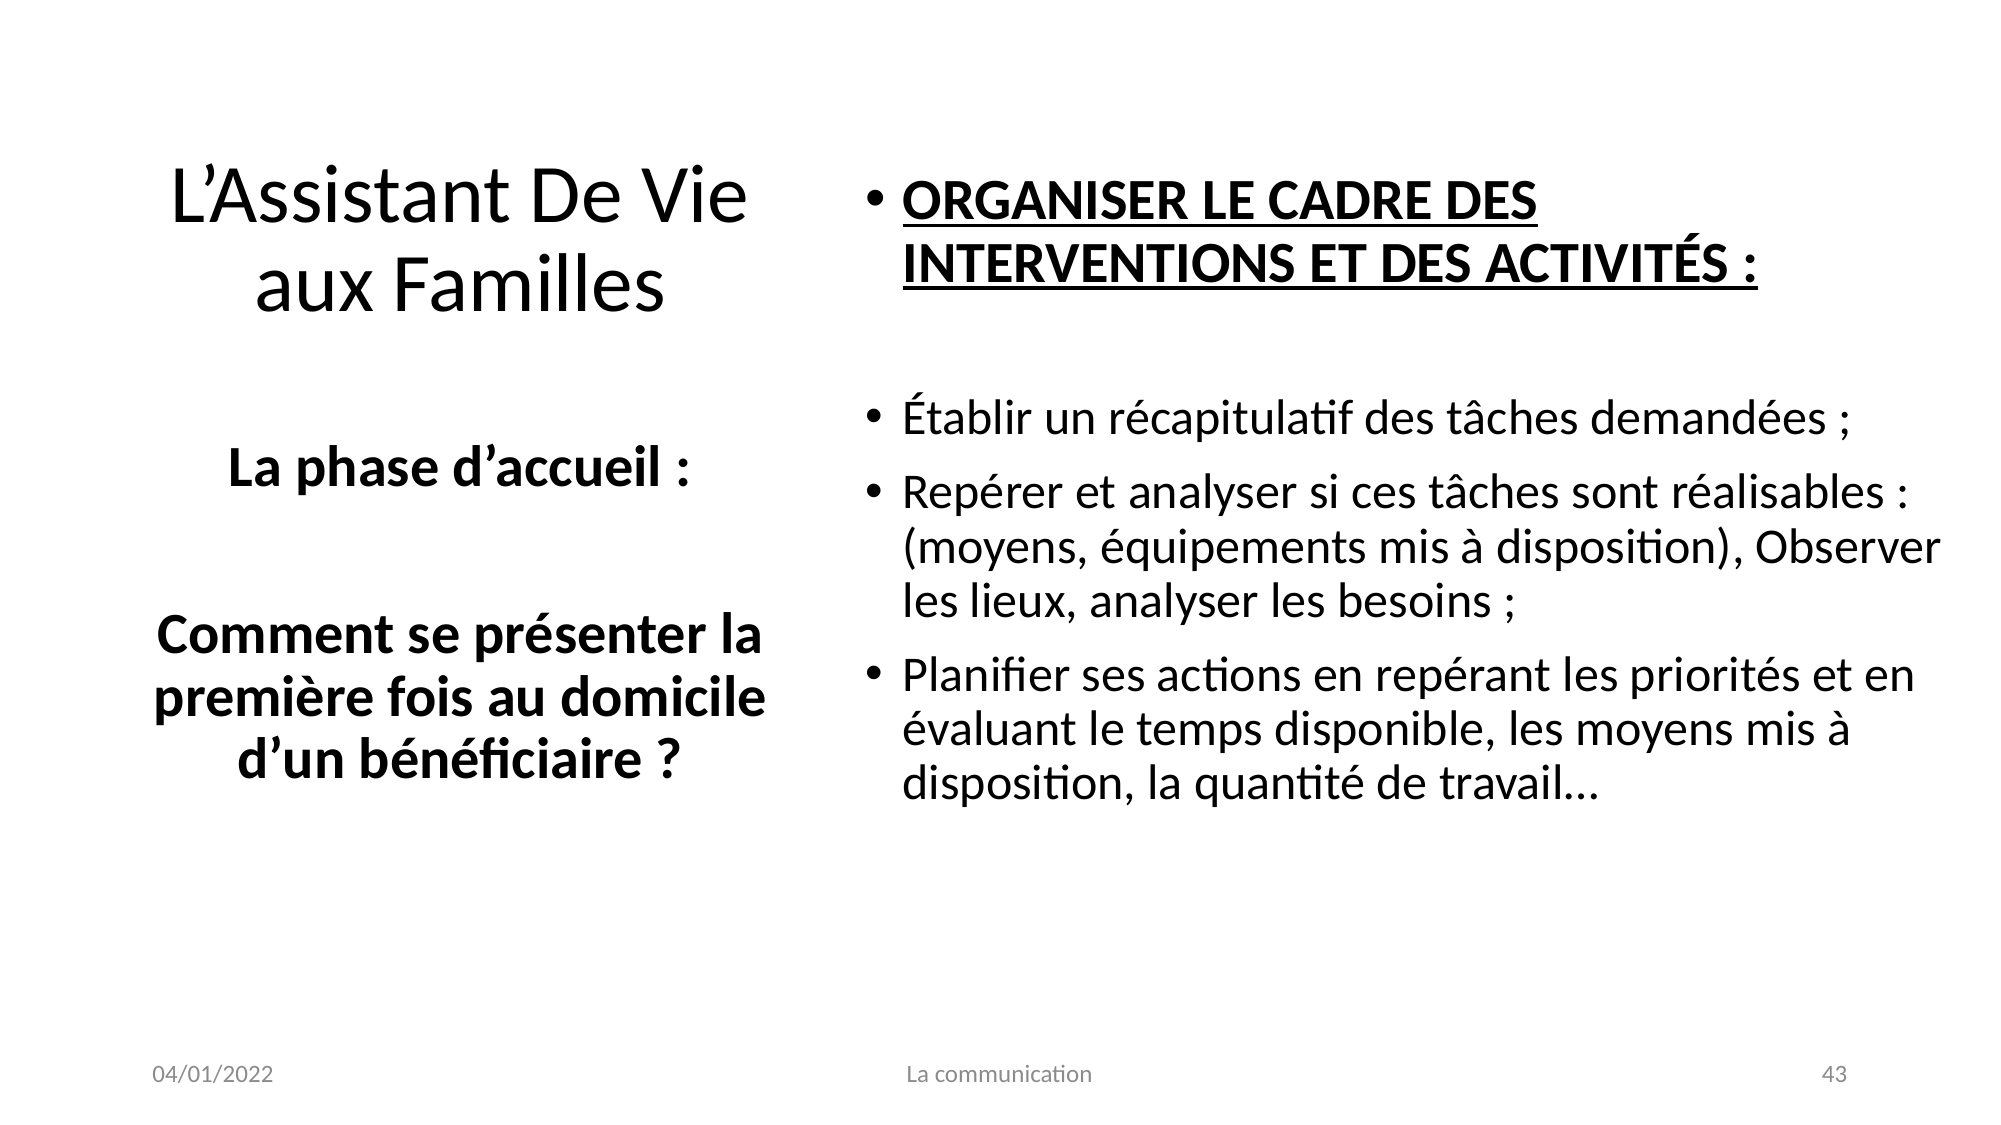

# L’Assistant De Vie aux Familles
Organiser le Cadre des Interventions et des Activités :

Établir un récapitulatif des tâches demandées ;
Repérer et analyser si ces tâches sont réalisables :
(moyens, équipements mis à disposition), Observer les lieux, analyser les besoins ;
Planifier ses actions en repérant les priorités et en évaluant le temps disponible, les moyens mis à disposition, la quantité de travail…

La phase d’accueil :

Comment se présenter la première fois au domicile d’un bénéficiaire ?

04/01/2022
La communication
43